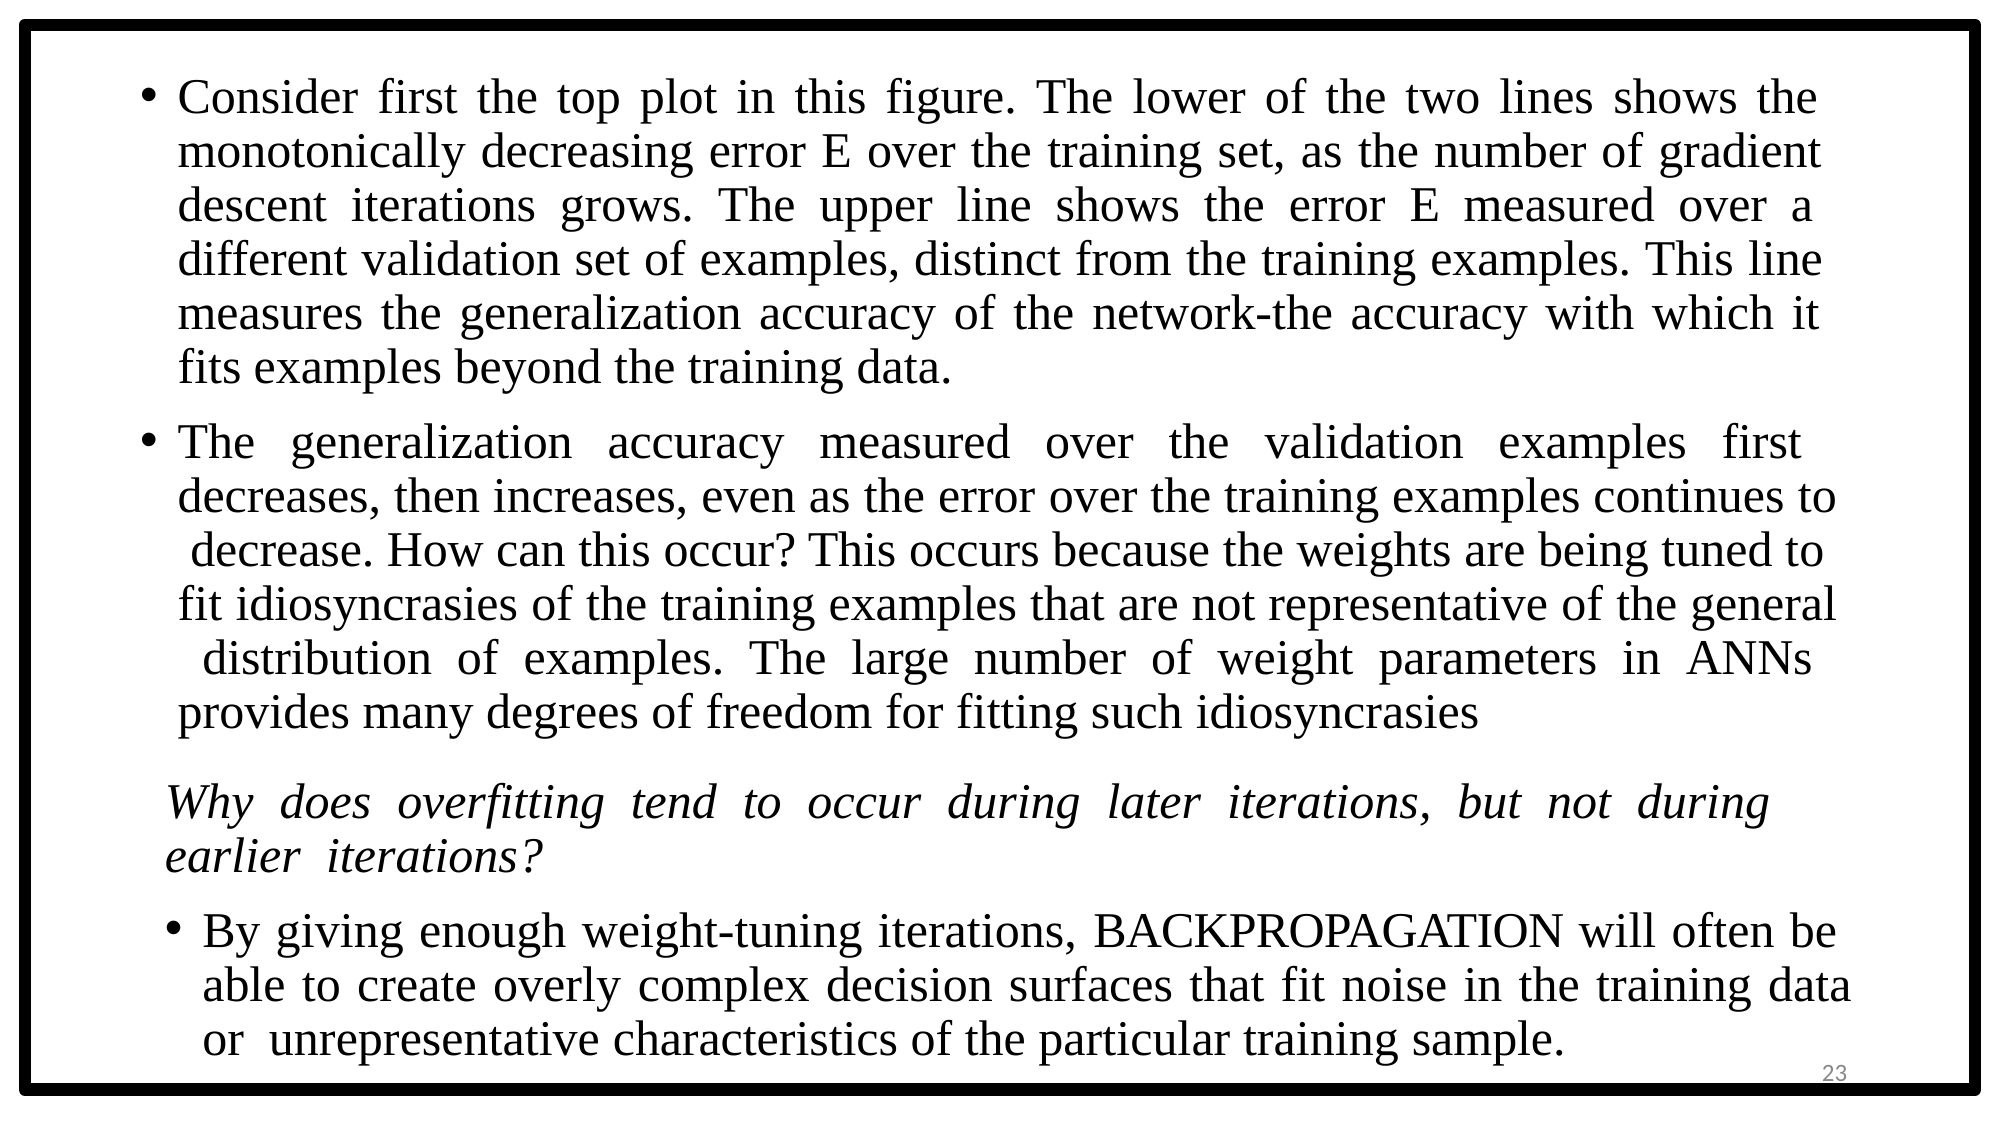

Consider first the top plot in this figure. The lower of the two lines shows the  monotonically decreasing error E over the training set, as the number of gradient  descent iterations grows. The upper line shows the error E measured over a  different validation set of examples, distinct from the training examples. This line  measures the generalization accuracy of the network-the accuracy with which it  fits examples beyond the training data.
The generalization accuracy measured over the validation examples first  decreases, then increases, even as the error over the training examples continues to  decrease. How can this occur? This occurs because the weights are being tuned to  fit idiosyncrasies of the training examples that are not representative of the general  distribution of examples. The large number of weight parameters in ANNs  provides many degrees of freedom for fitting such idiosyncrasies
Why does overfitting tend to occur during later iterations, but not during earlier  iterations?
By giving enough weight-tuning iterations, BACKPROPAGATION will often be  able to create overly complex decision surfaces that fit noise in the training data or  unrepresentative characteristics of the particular training sample.
23